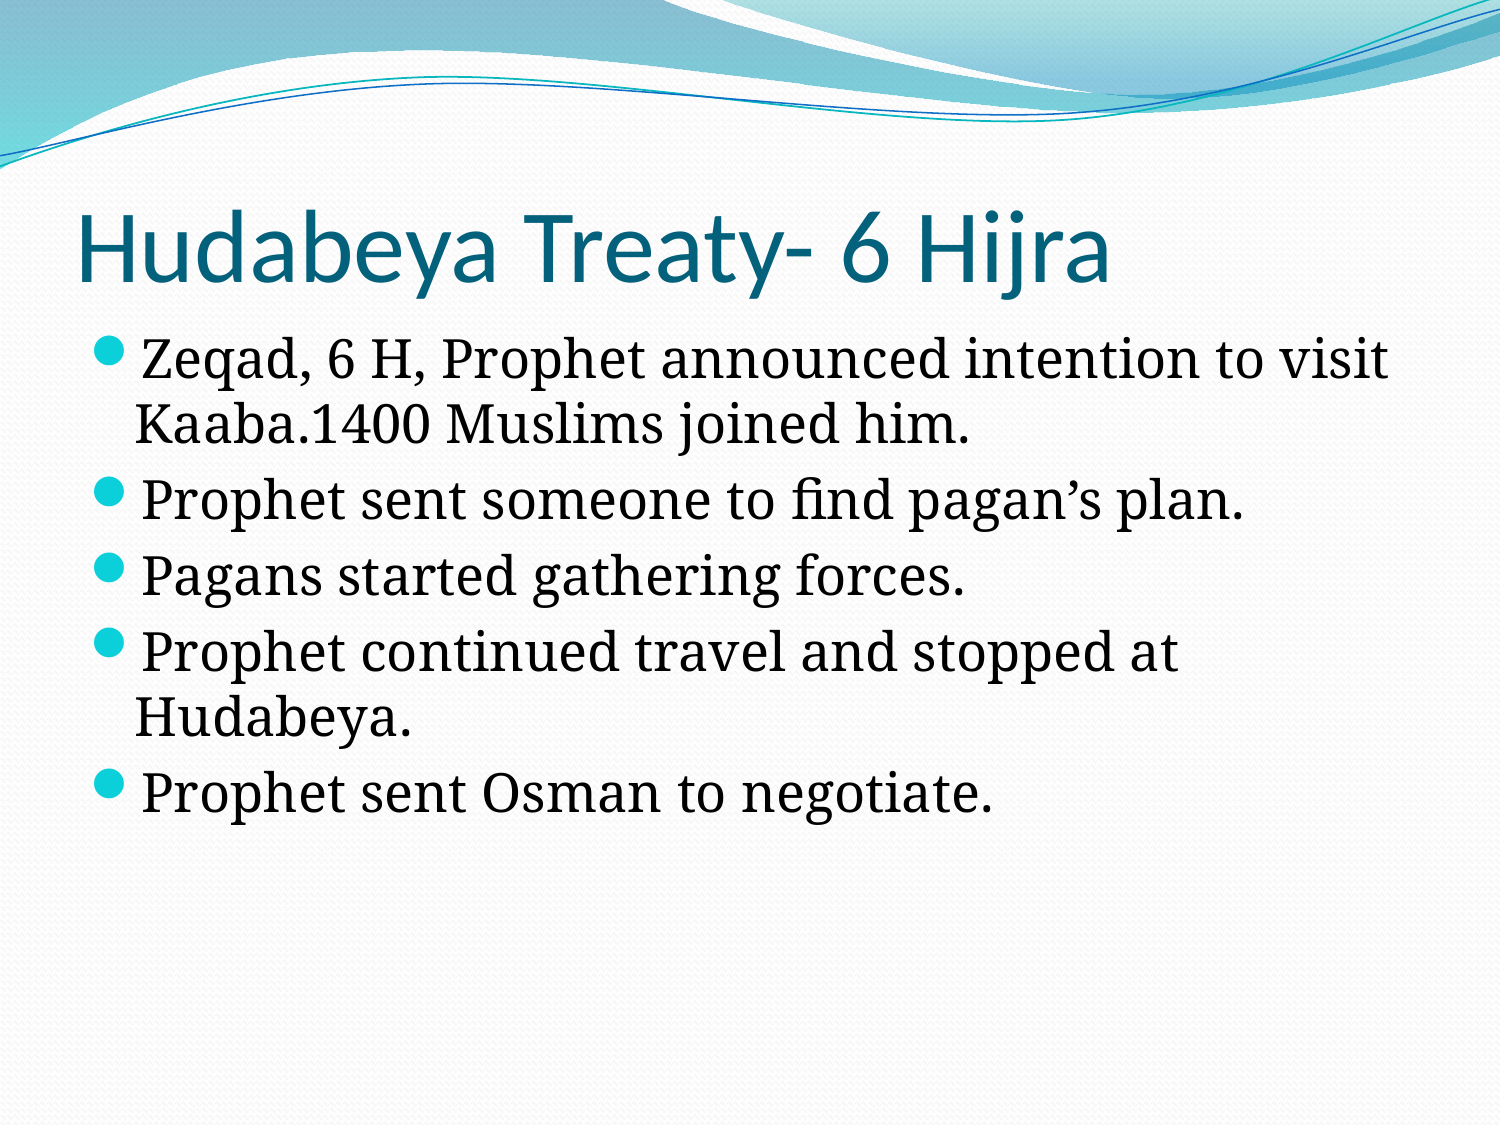

# Hudabeya Treaty- 6 Hijra
Zeqad, 6 H, Prophet announced intention to visit Kaaba.1400 Muslims joined him.
Prophet sent someone to find pagan’s plan.
Pagans started gathering forces.
Prophet continued travel and stopped at Hudabeya.
Prophet sent Osman to negotiate.